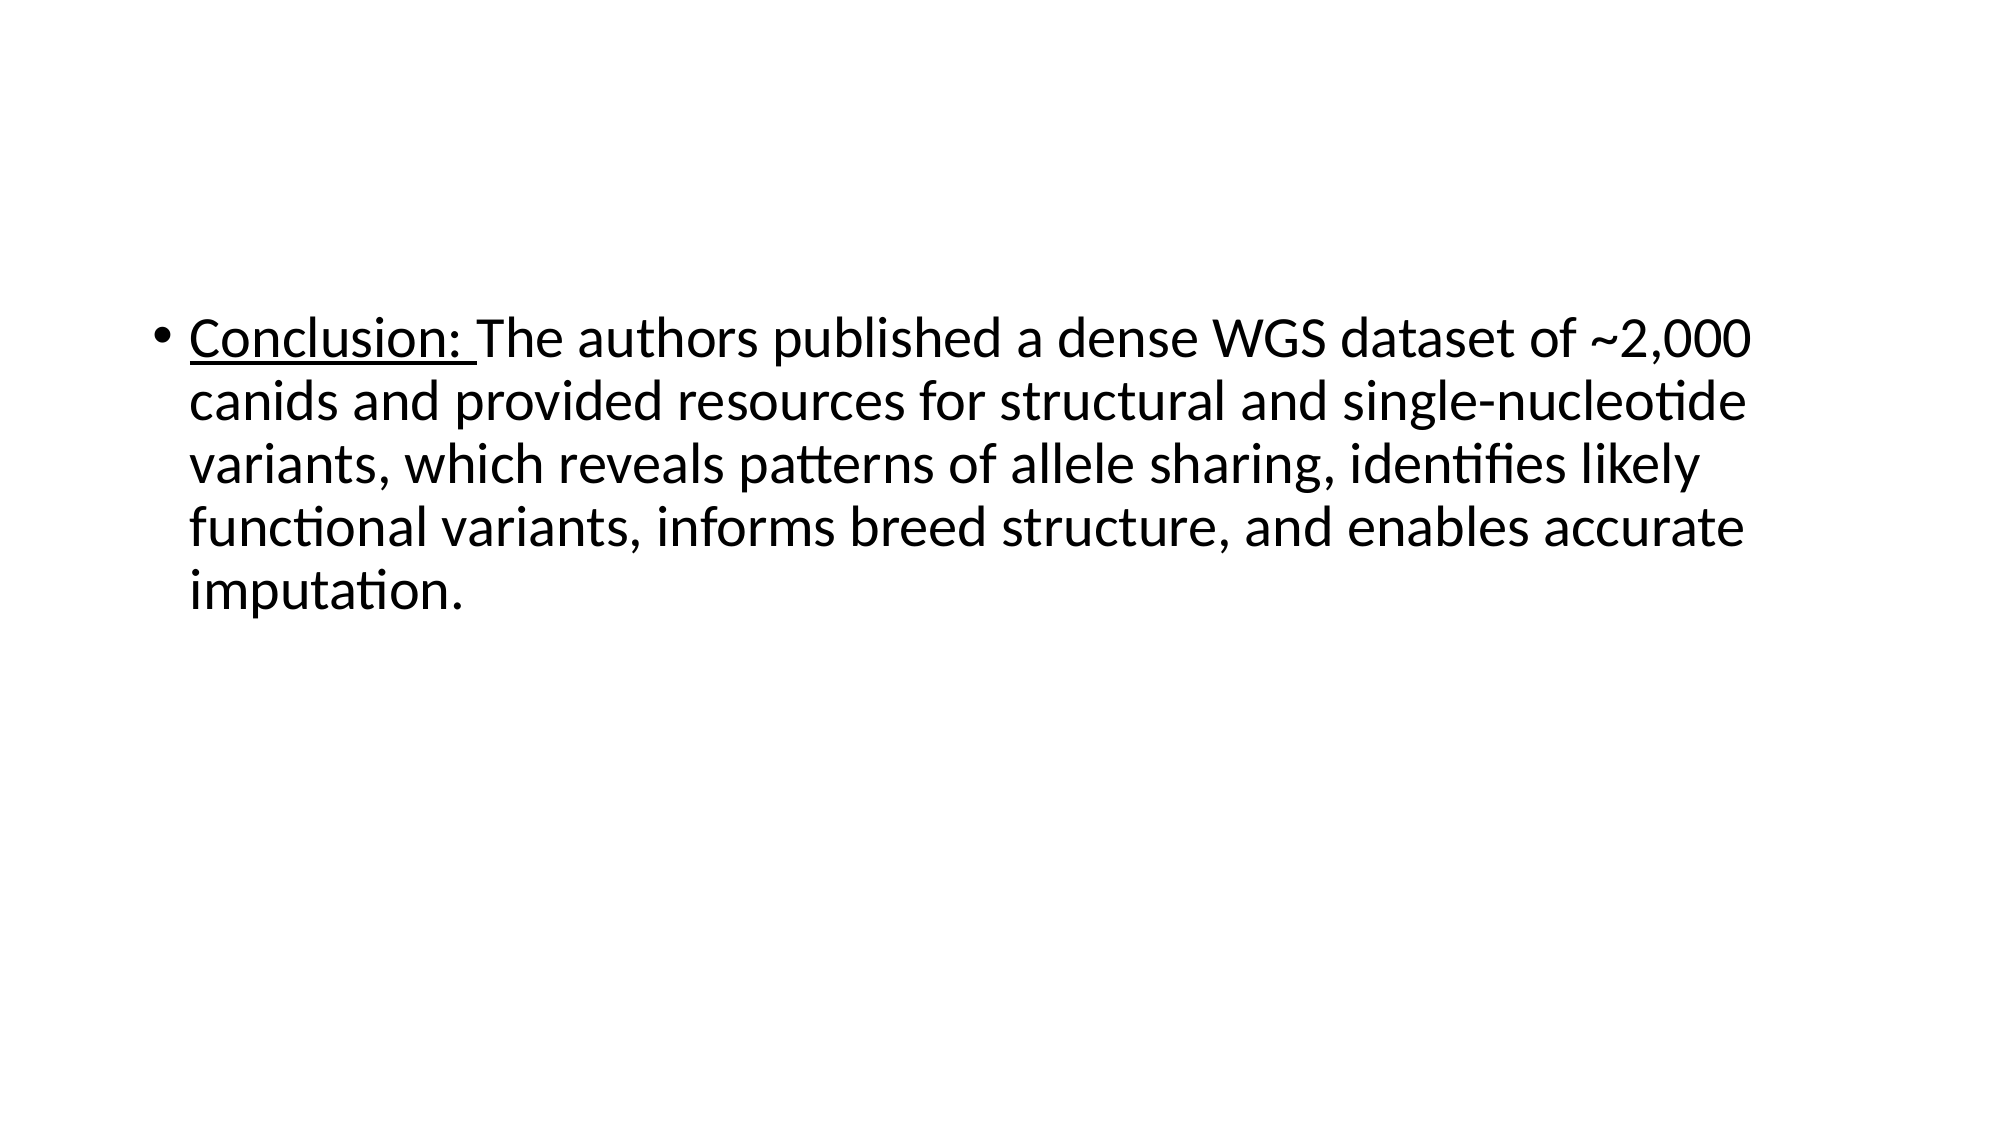

#
Conclusion: The authors published a dense WGS dataset of ~2,000 canids and provided resources for structural and single-nucleotide variants, which reveals patterns of allele sharing, identifies likely functional variants, informs breed structure, and enables accurate imputation.